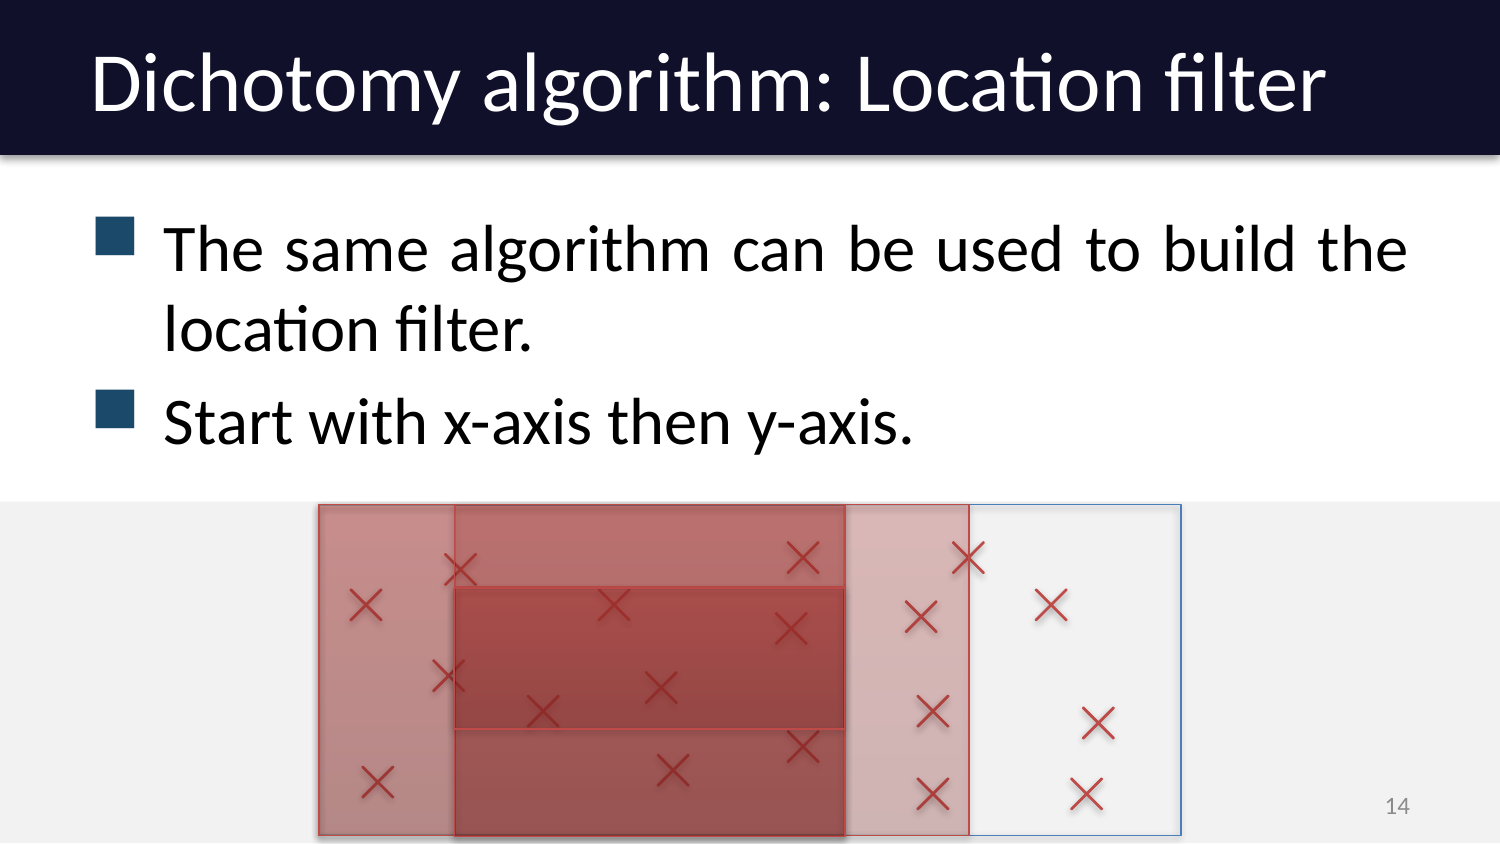

# Dichotomy algorithm: Location filter
The same algorithm can be used to build the location filter.
Start with x-axis then y-axis.

14